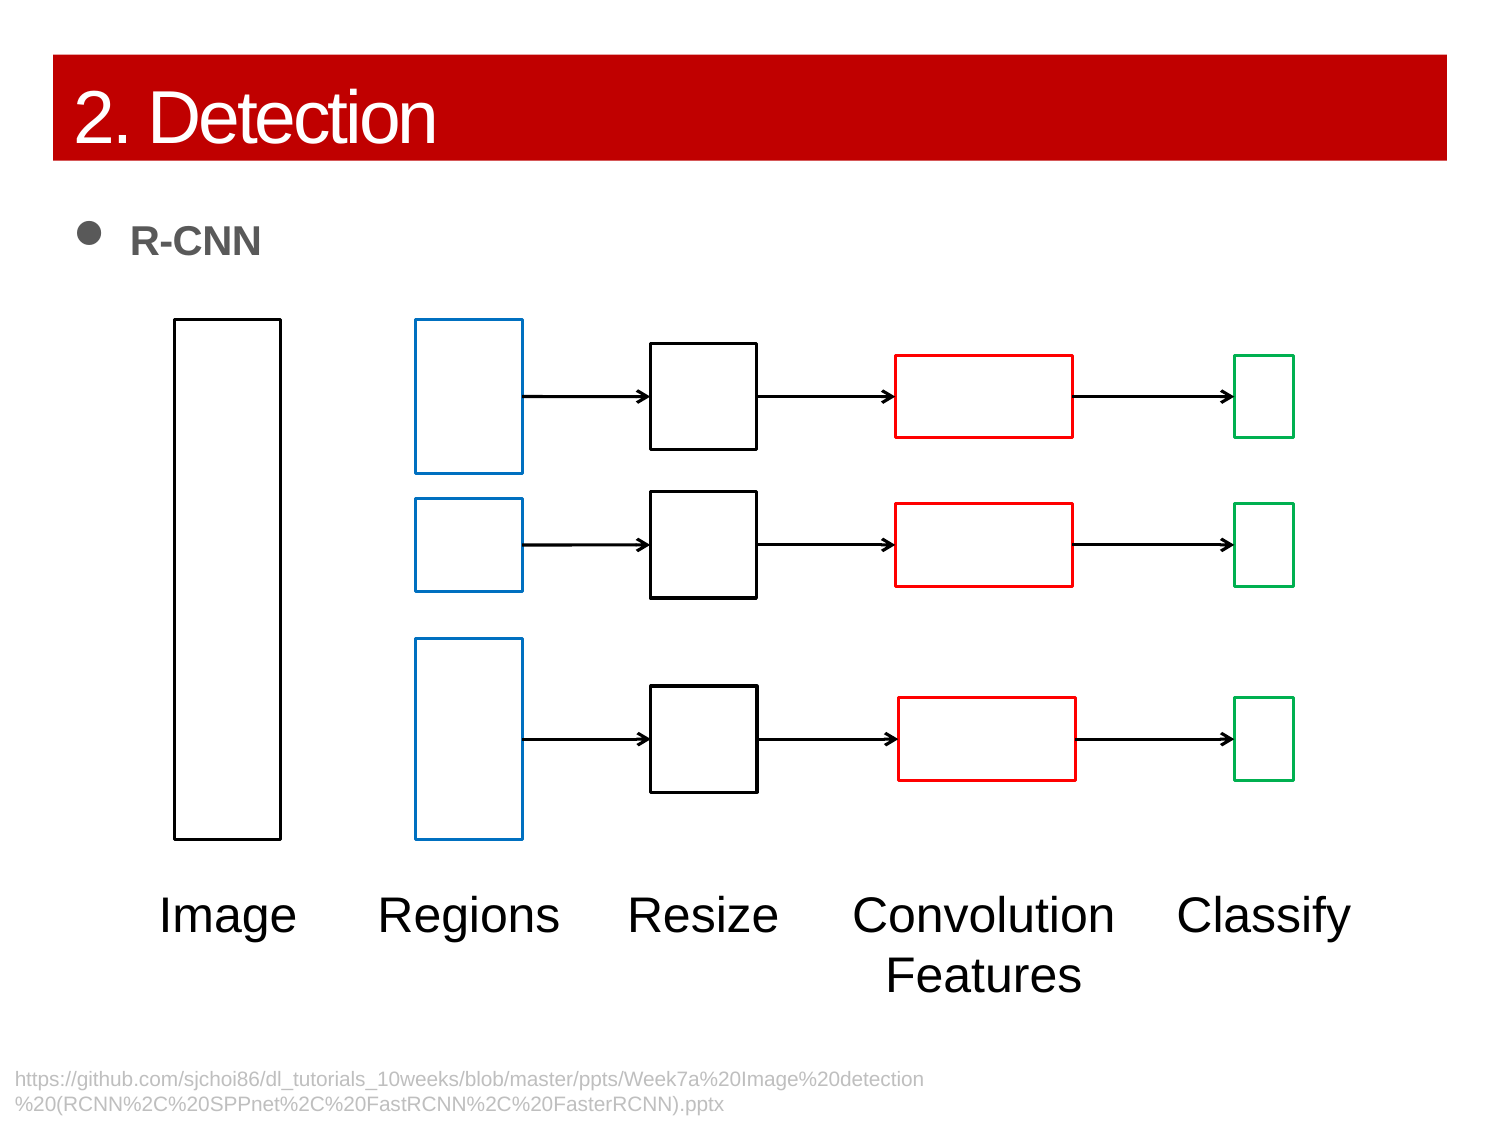

# 2. Detection
R-CNN

Resize
Image
Regions
Convolution Features
Classify
https://github.com/sjchoi86/dl_tutorials_10weeks/blob/master/ppts/Week7a%20Image%20detection%20(RCNN%2C%20SPPnet%2C%20FastRCNN%2C%20FasterRCNN).pptx